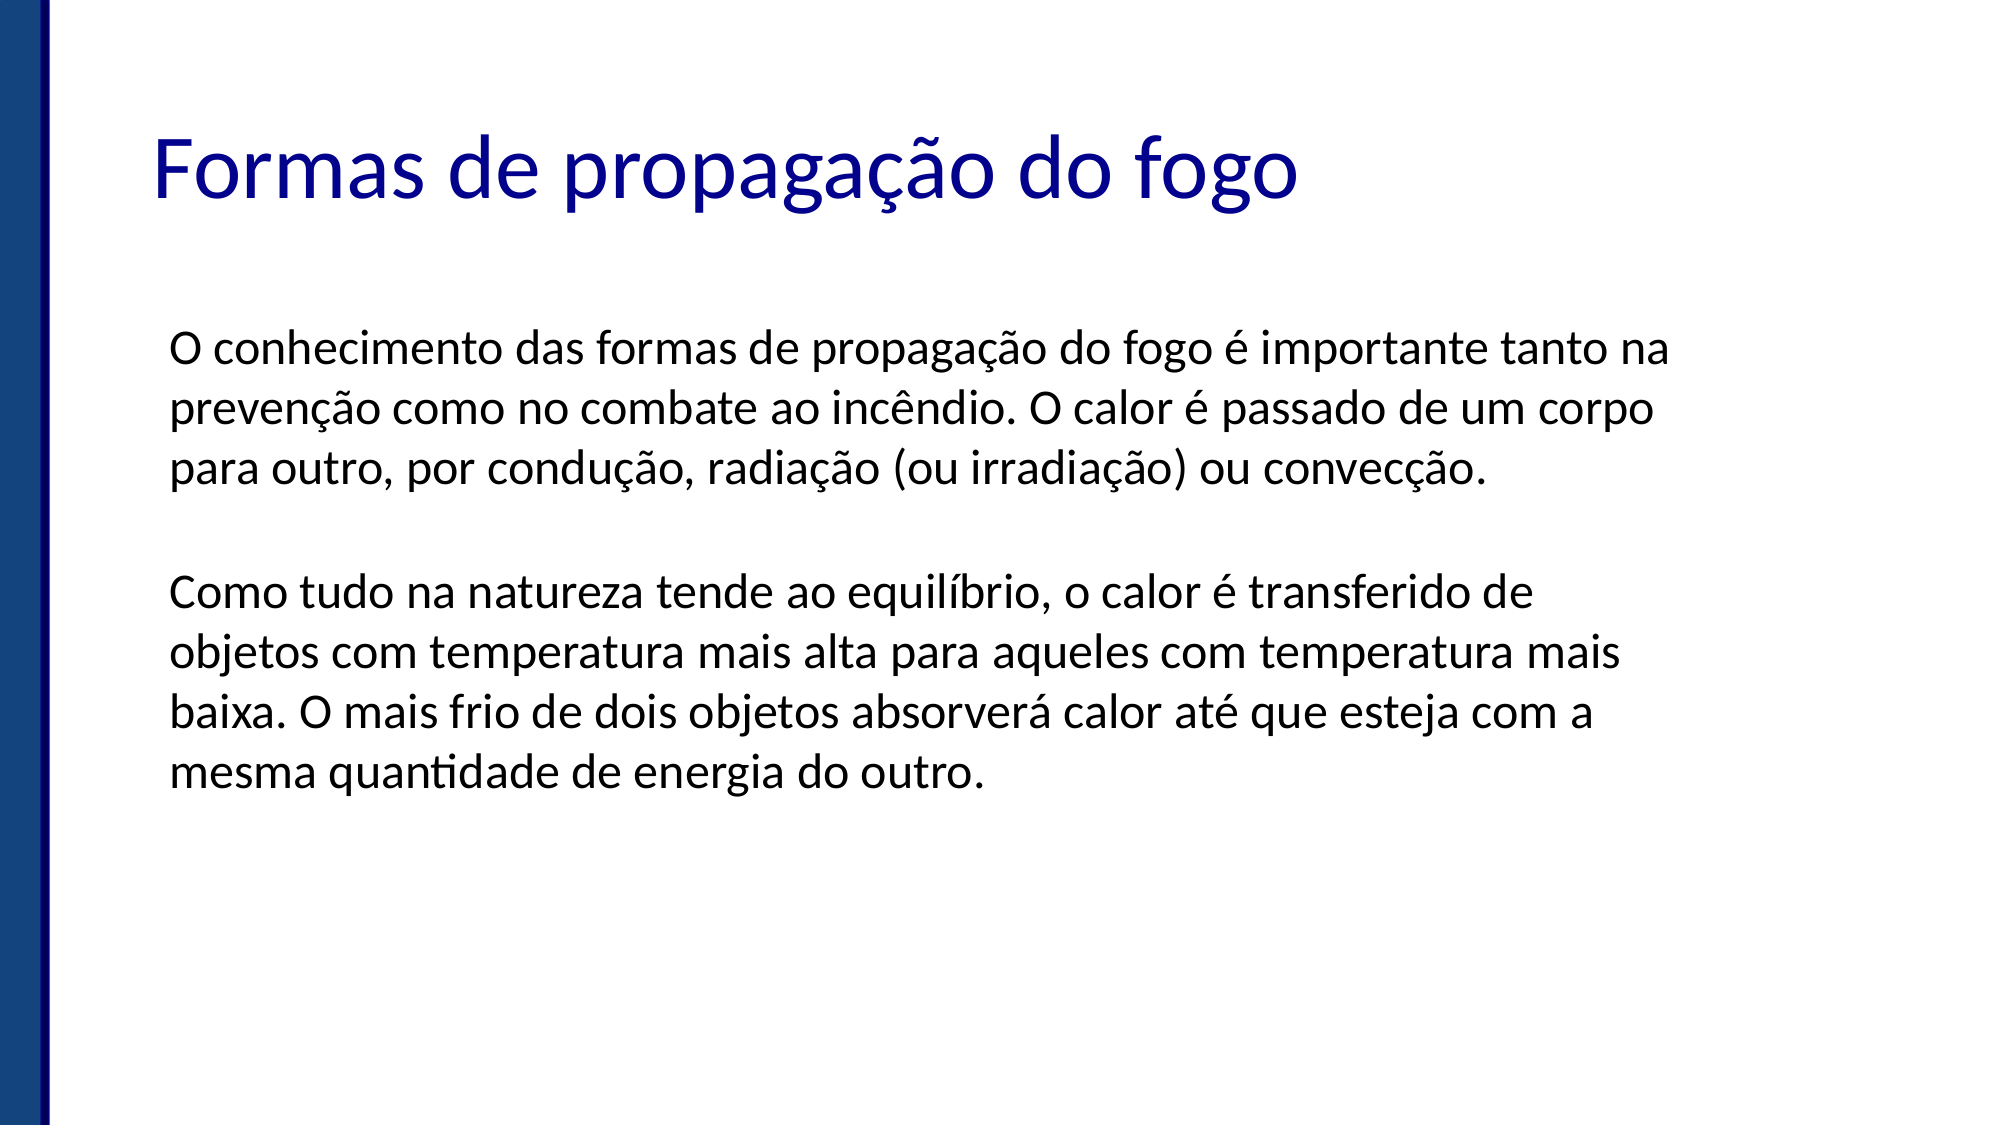

# Formas de propagação do fogo
O conhecimento das formas de propagação do fogo é importante tanto na prevenção como no combate ao incêndio. O calor é passado de um corpo para outro, por condução, radiação (ou irradiação) ou convecção.
Como tudo na natureza tende ao equilíbrio, o calor é transferido de objetos com temperatura mais alta para aqueles com temperatura mais baixa. O mais frio de dois objetos absorverá calor até que esteja com a mesma quantidade de energia do outro.